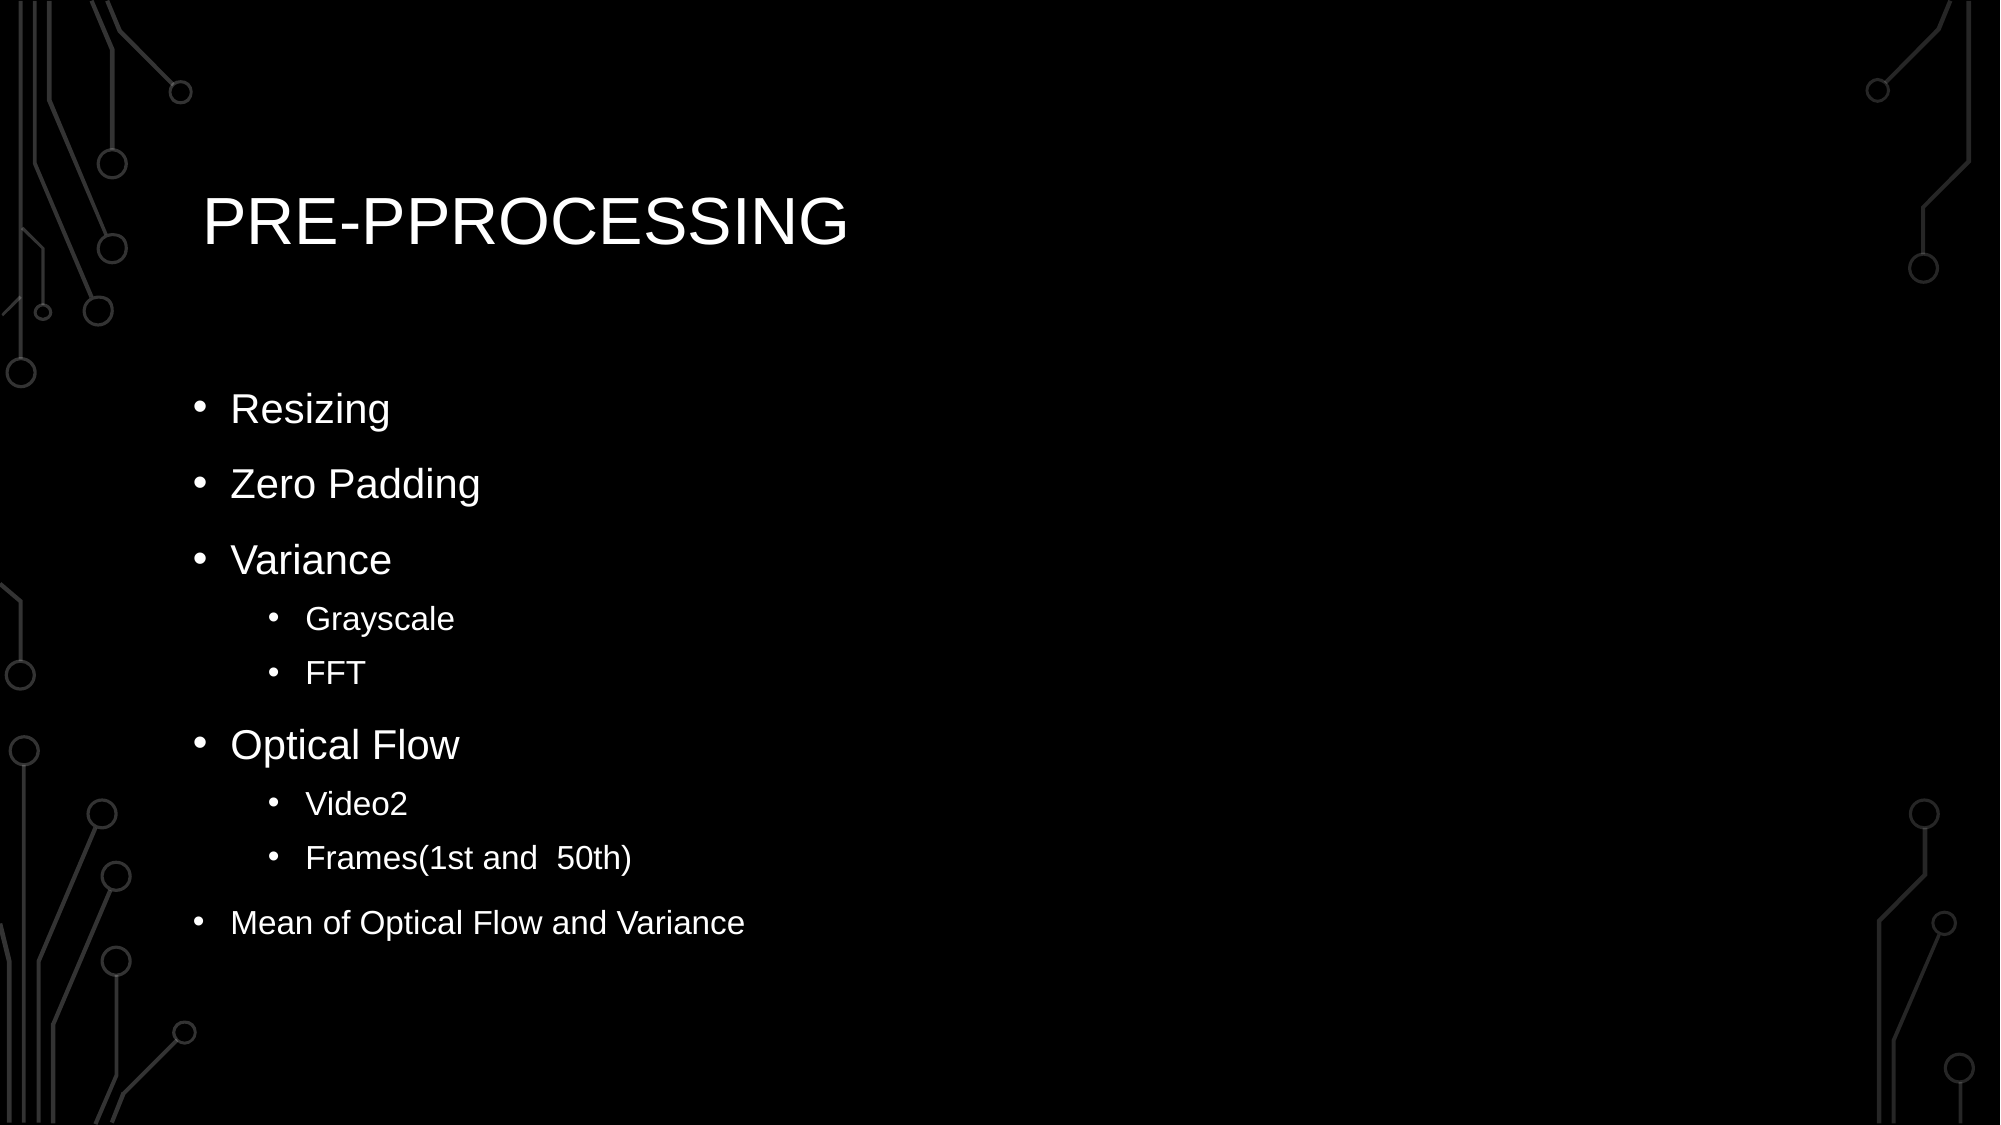

# PRE-PPROCESSING
Resizing
Zero Padding
Variance
Grayscale
FFT
Optical Flow
Video2
Frames(1st and  50th)
Mean of Optical Flow and Variance